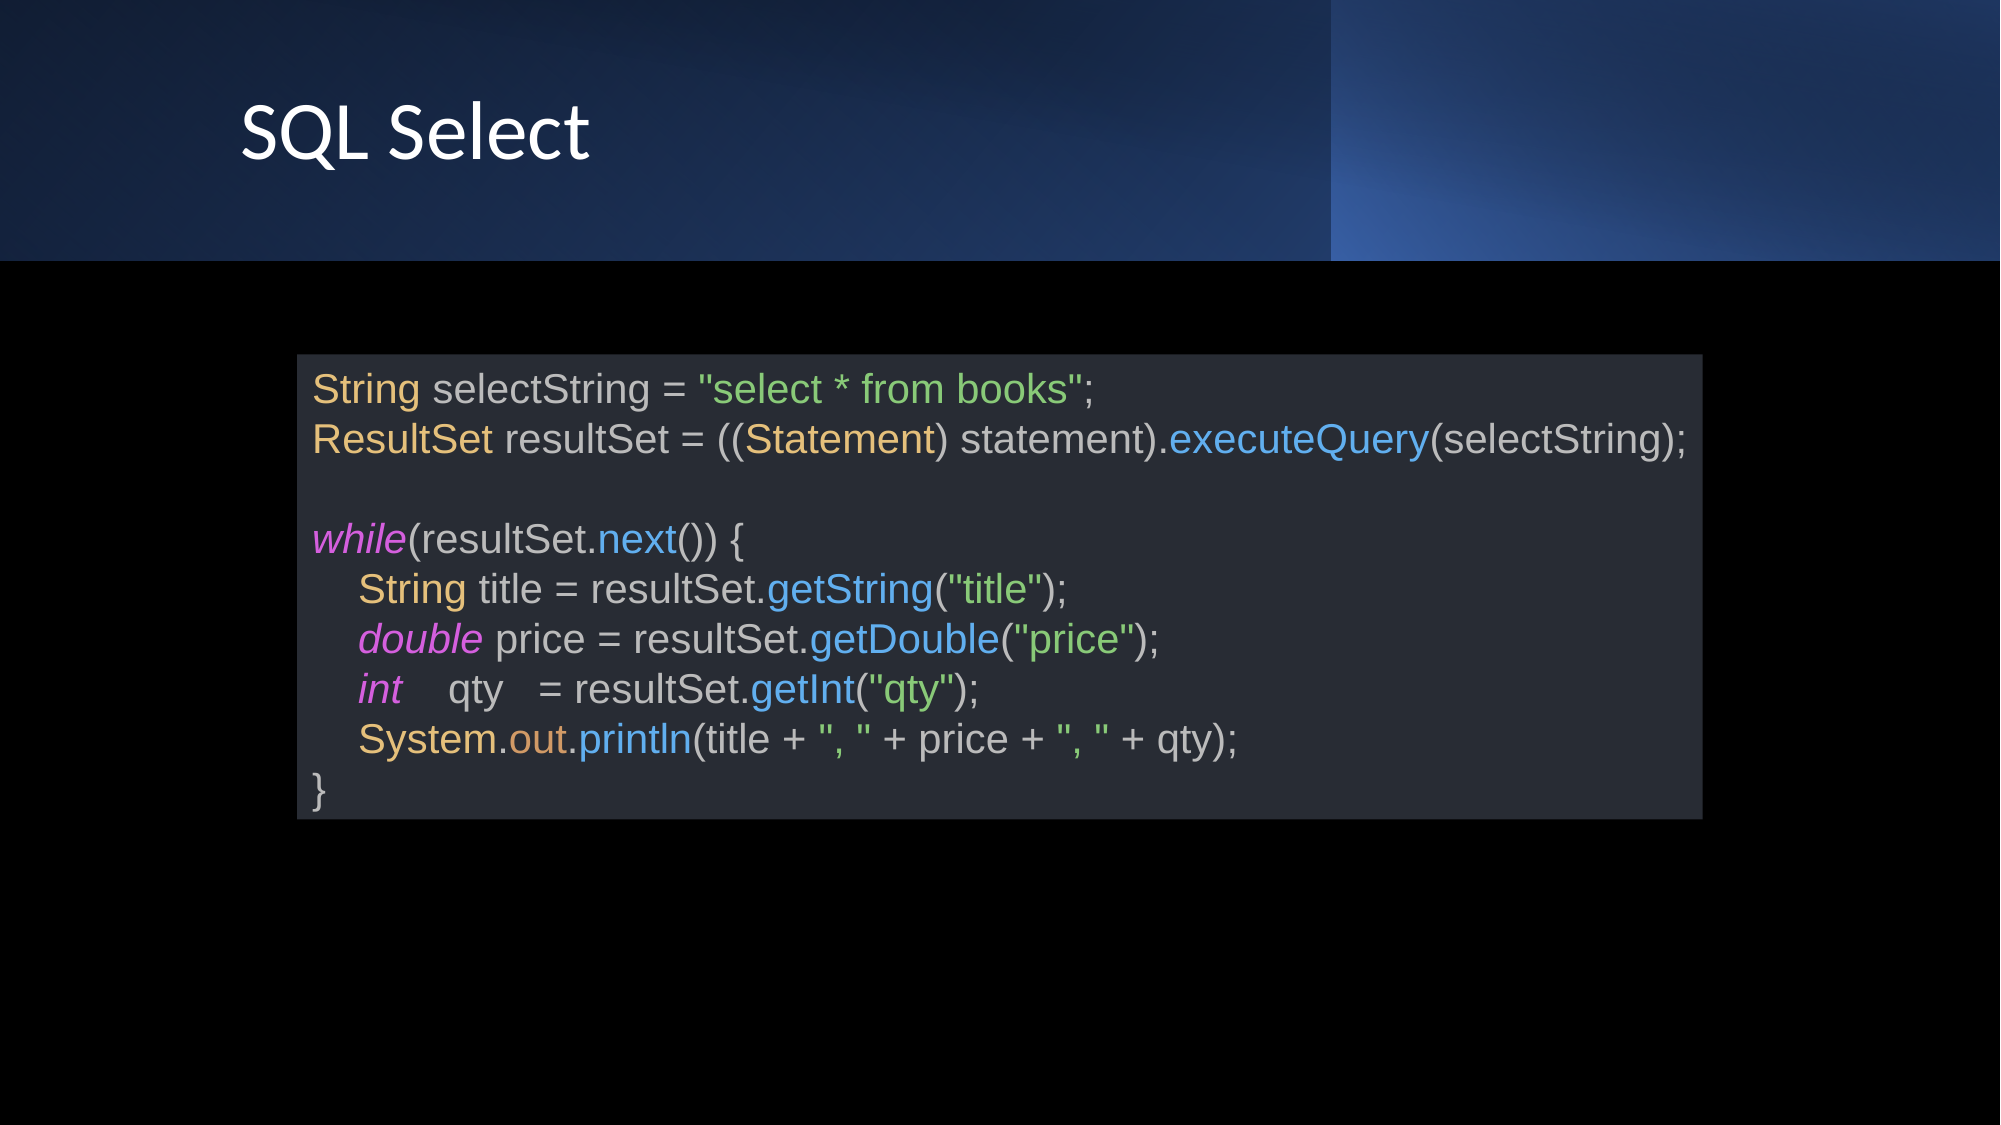

# SQL Select
String selectString = "select * from books";
ResultSet resultSet = ((Statement) statement).executeQuery(selectString);
while(resultSet.next()) {
    String title = resultSet.getString("title");
    double price = resultSet.getDouble("price");
    int    qty   = resultSet.getInt("qty");
    System.out.println(title + ", " + price + ", " + qty);
}